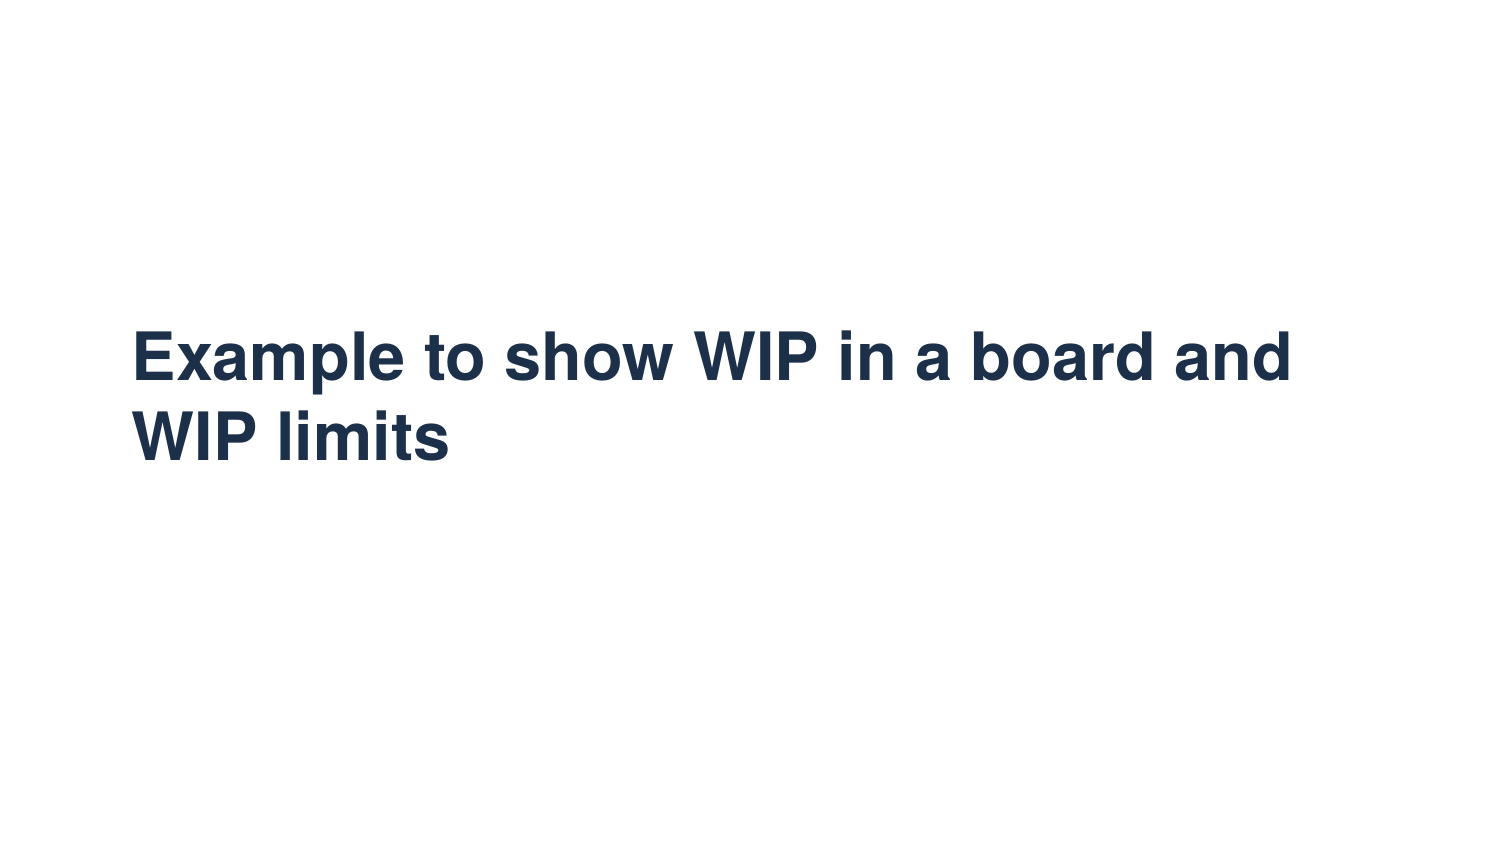

# Example to show WIP in a board and WIP limits